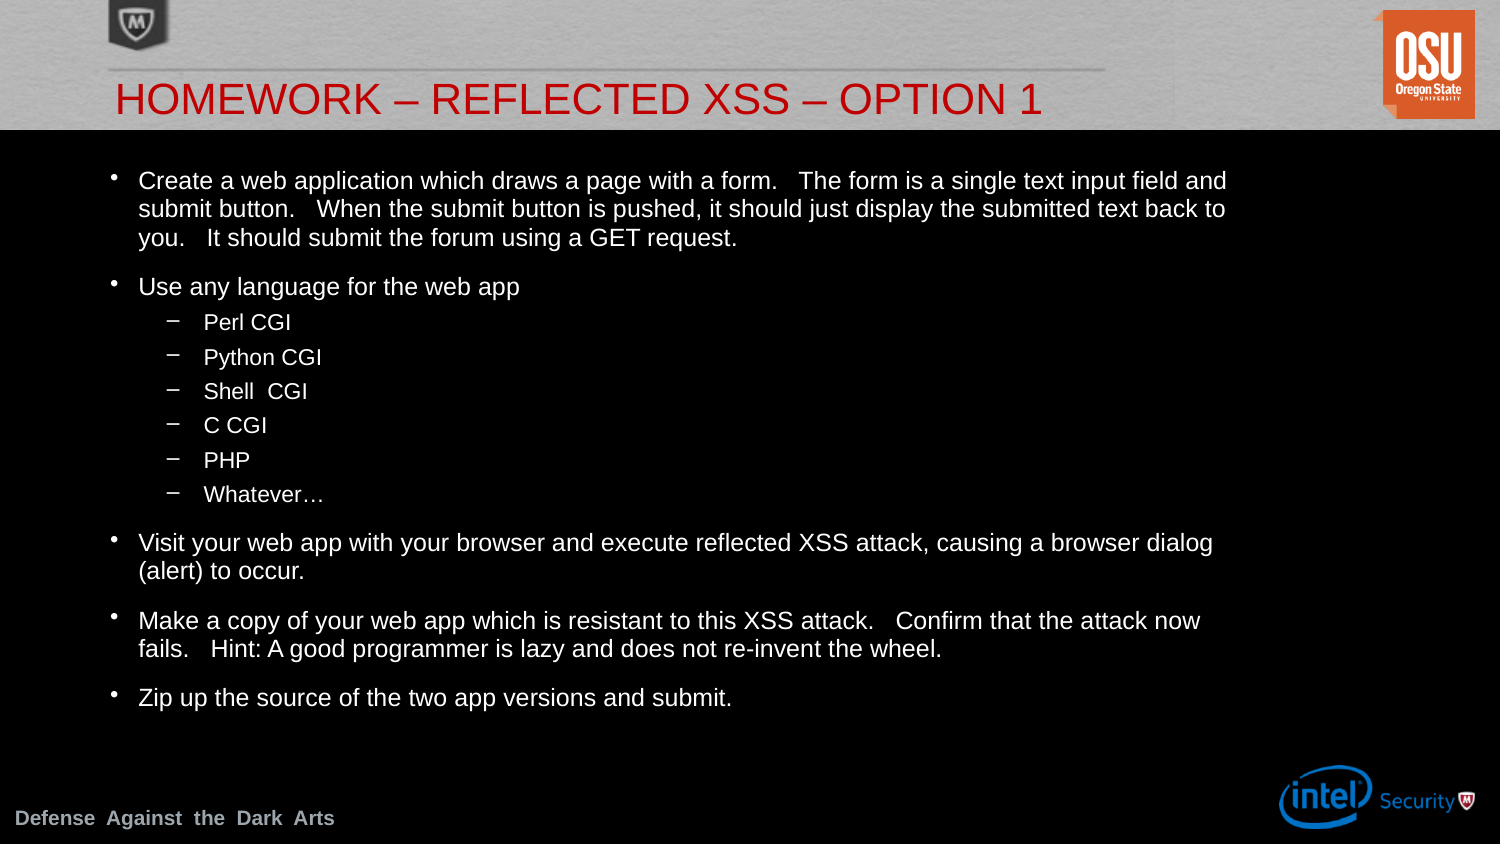

# Homework – Reflected XSS – OPTION 1
Create a web application which draws a page with a form.   The form is a single text input field and submit button.   When the submit button is pushed, it should just display the submitted text back to you.   It should submit the forum using a GET request.
Use any language for the web app
Perl CGI
Python CGI
Shell  CGI
C CGI
PHP
Whatever…
Visit your web app with your browser and execute reflected XSS attack, causing a browser dialog (alert) to occur.
Make a copy of your web app which is resistant to this XSS attack.   Confirm that the attack now fails.   Hint: A good programmer is lazy and does not re-invent the wheel.
Zip up the source of the two app versions and submit.